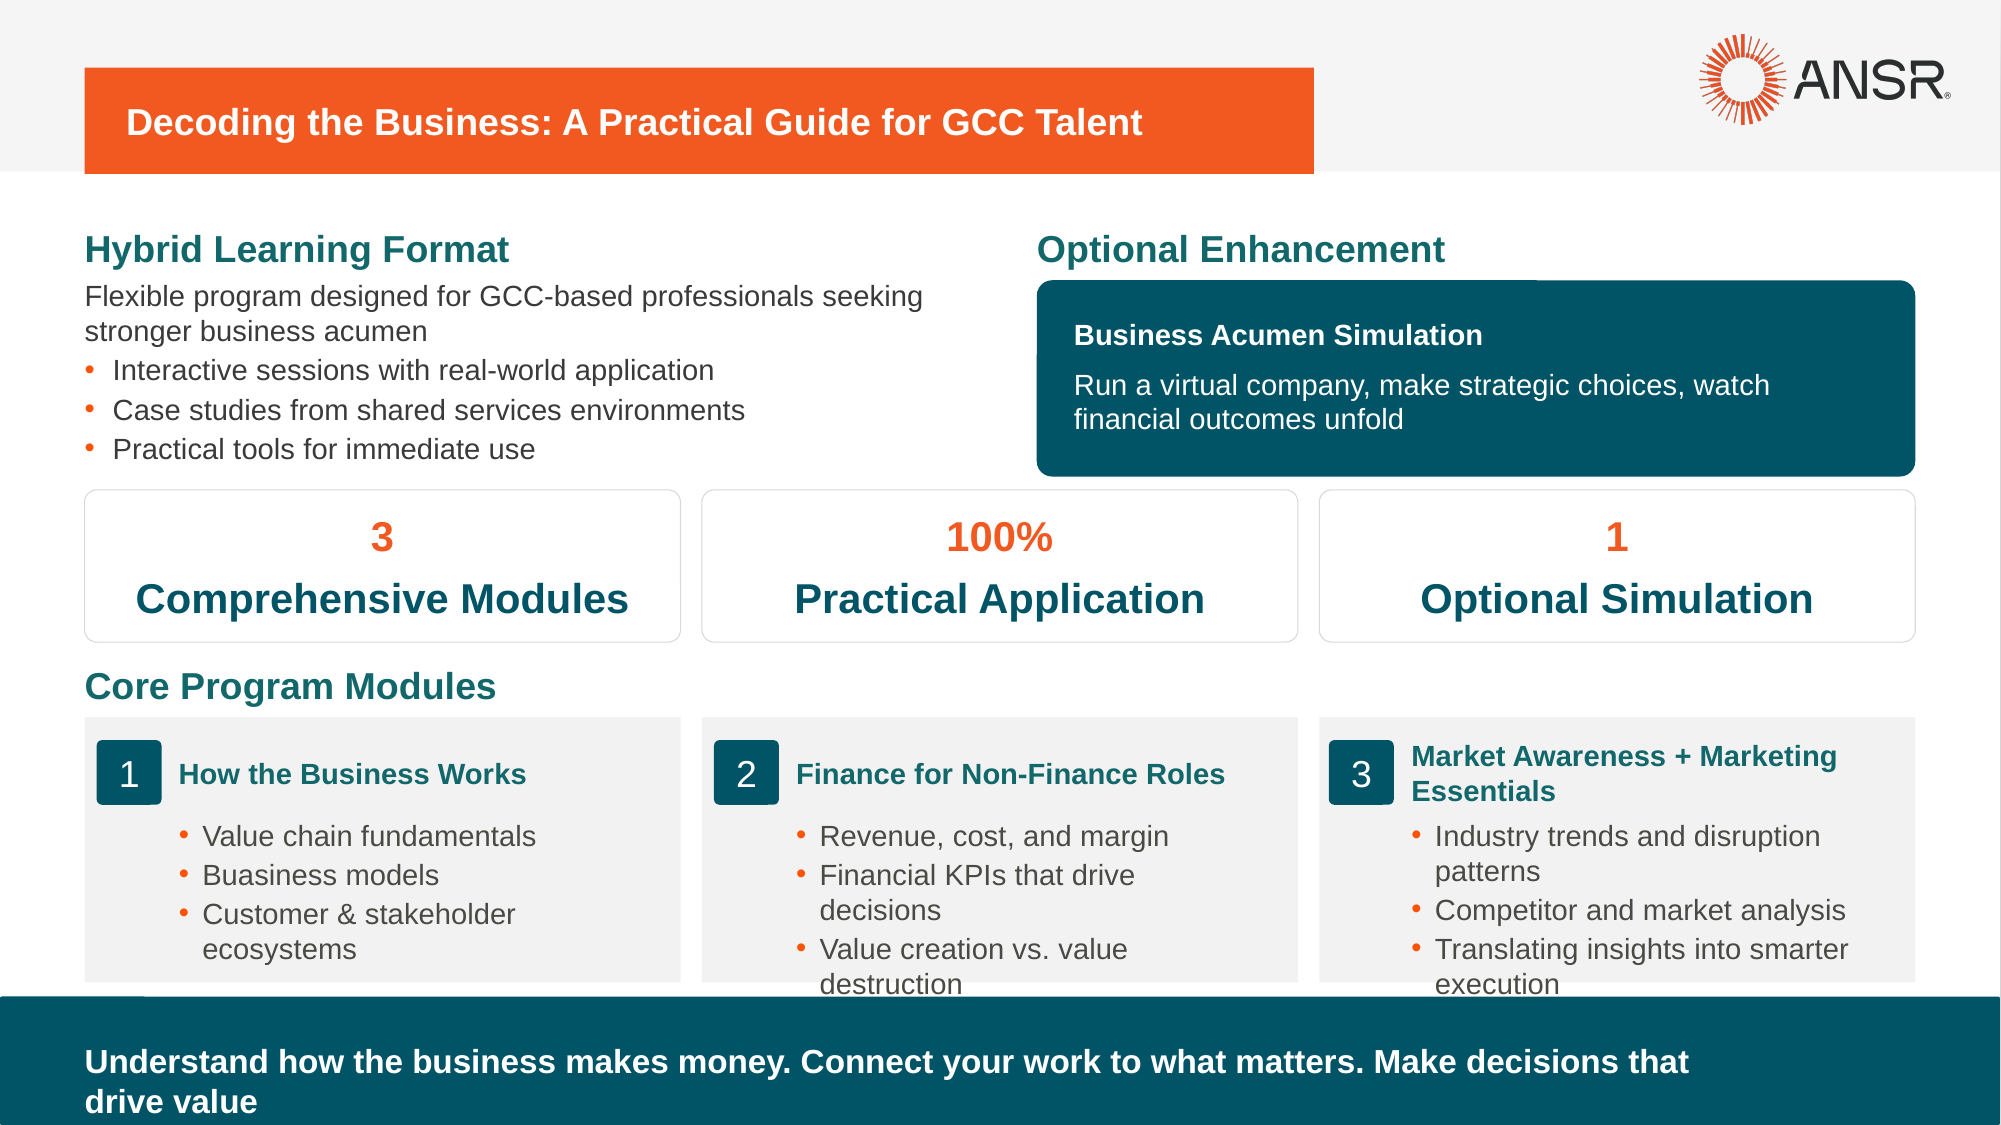

Decoding the Business: A Practical Guide for GCC Talent
Hybrid Learning Format
Optional Enhancement
Flexible program designed for GCC-based professionals seeking stronger business acumen
Interactive sessions with real-world application
Case studies from shared services environments
Practical tools for immediate use

Business Acumen Simulation
Run a virtual company, make strategic choices, watch financial outcomes unfold
3
Comprehensive Modules
100%
Practical Application
1
Optional Simulation
Core Program Modules

Market Awareness + Marketing Essentials
1
2
3
How the Business Works
Finance for Non-Finance Roles
Value chain fundamentals
Buasiness models
Customer & stakeholder ecosystems
Revenue, cost, and margin
Financial KPIs that drive decisions
Value creation vs. value destruction
Industry trends and disruption patterns
Competitor and market analysis
Translating insights into smarter execution

Understand how the business makes money. Connect your work to what matters. Make decisions that drive value